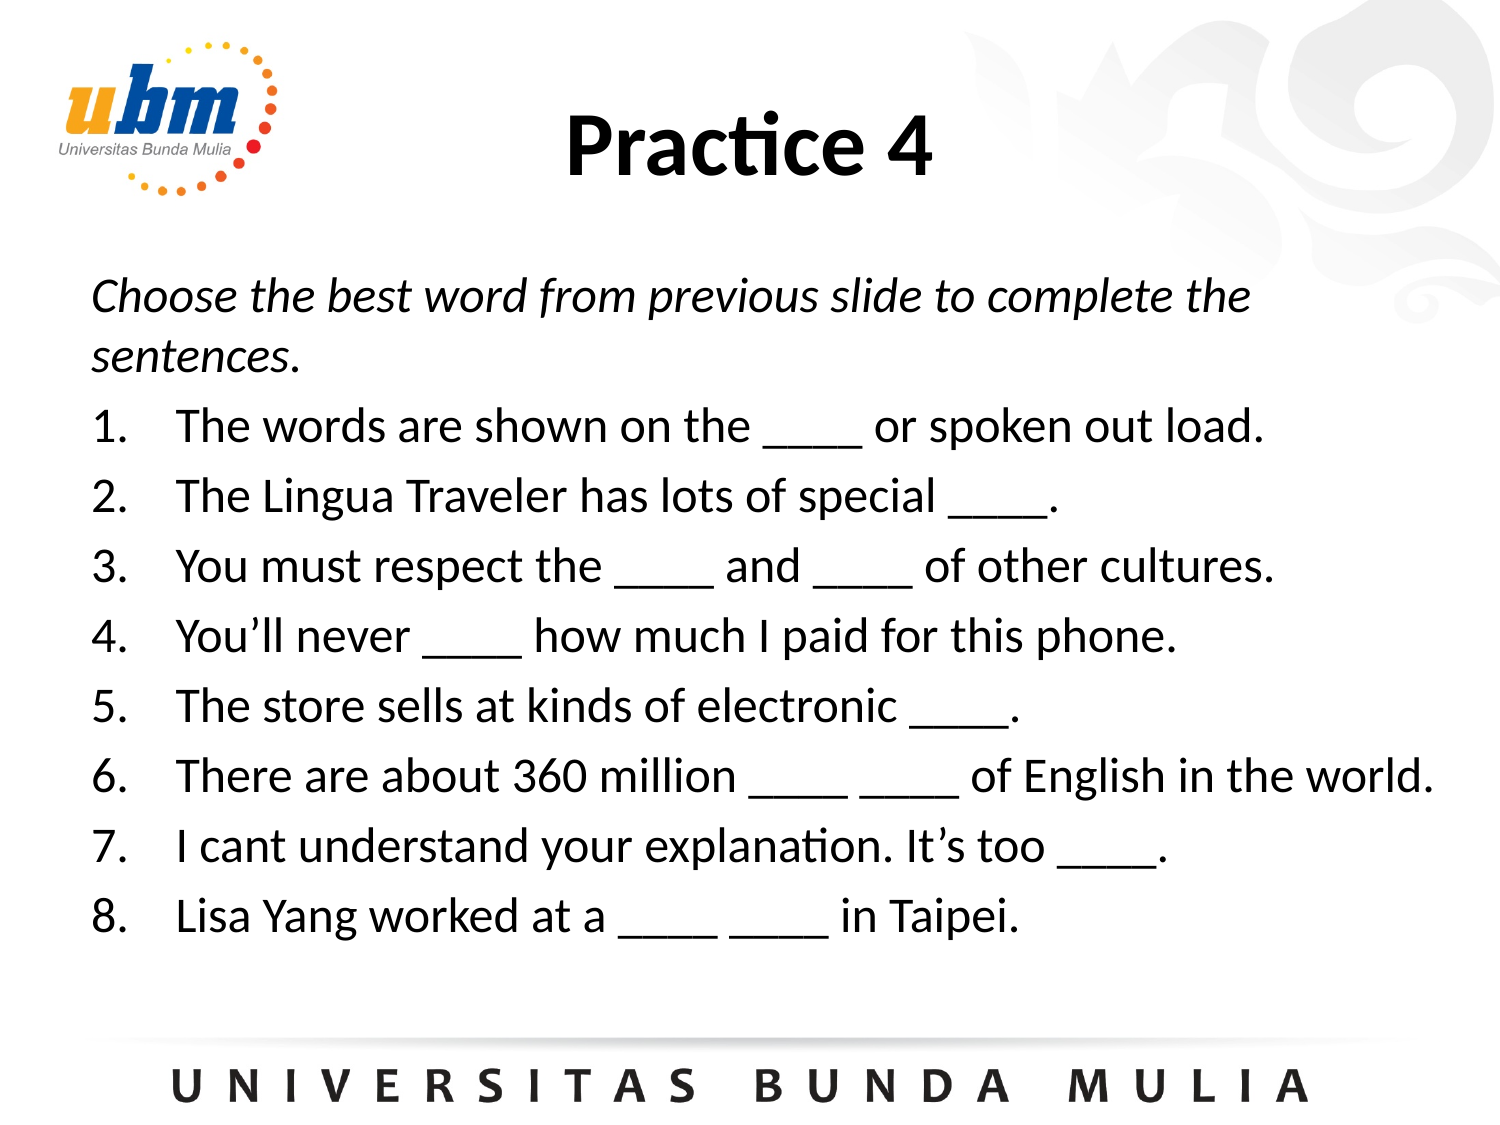

# Practice 4
Choose the best word from previous slide to complete the sentences.
The words are shown on the ____ or spoken out load.
The Lingua Traveler has lots of special ____.
You must respect the ____ and ____ of other cultures.
You’ll never ____ how much I paid for this phone.
The store sells at kinds of electronic ____.
There are about 360 million ____ ____ of English in the world.
I cant understand your explanation. It’s too ____.
Lisa Yang worked at a ____ ____ in Taipei.